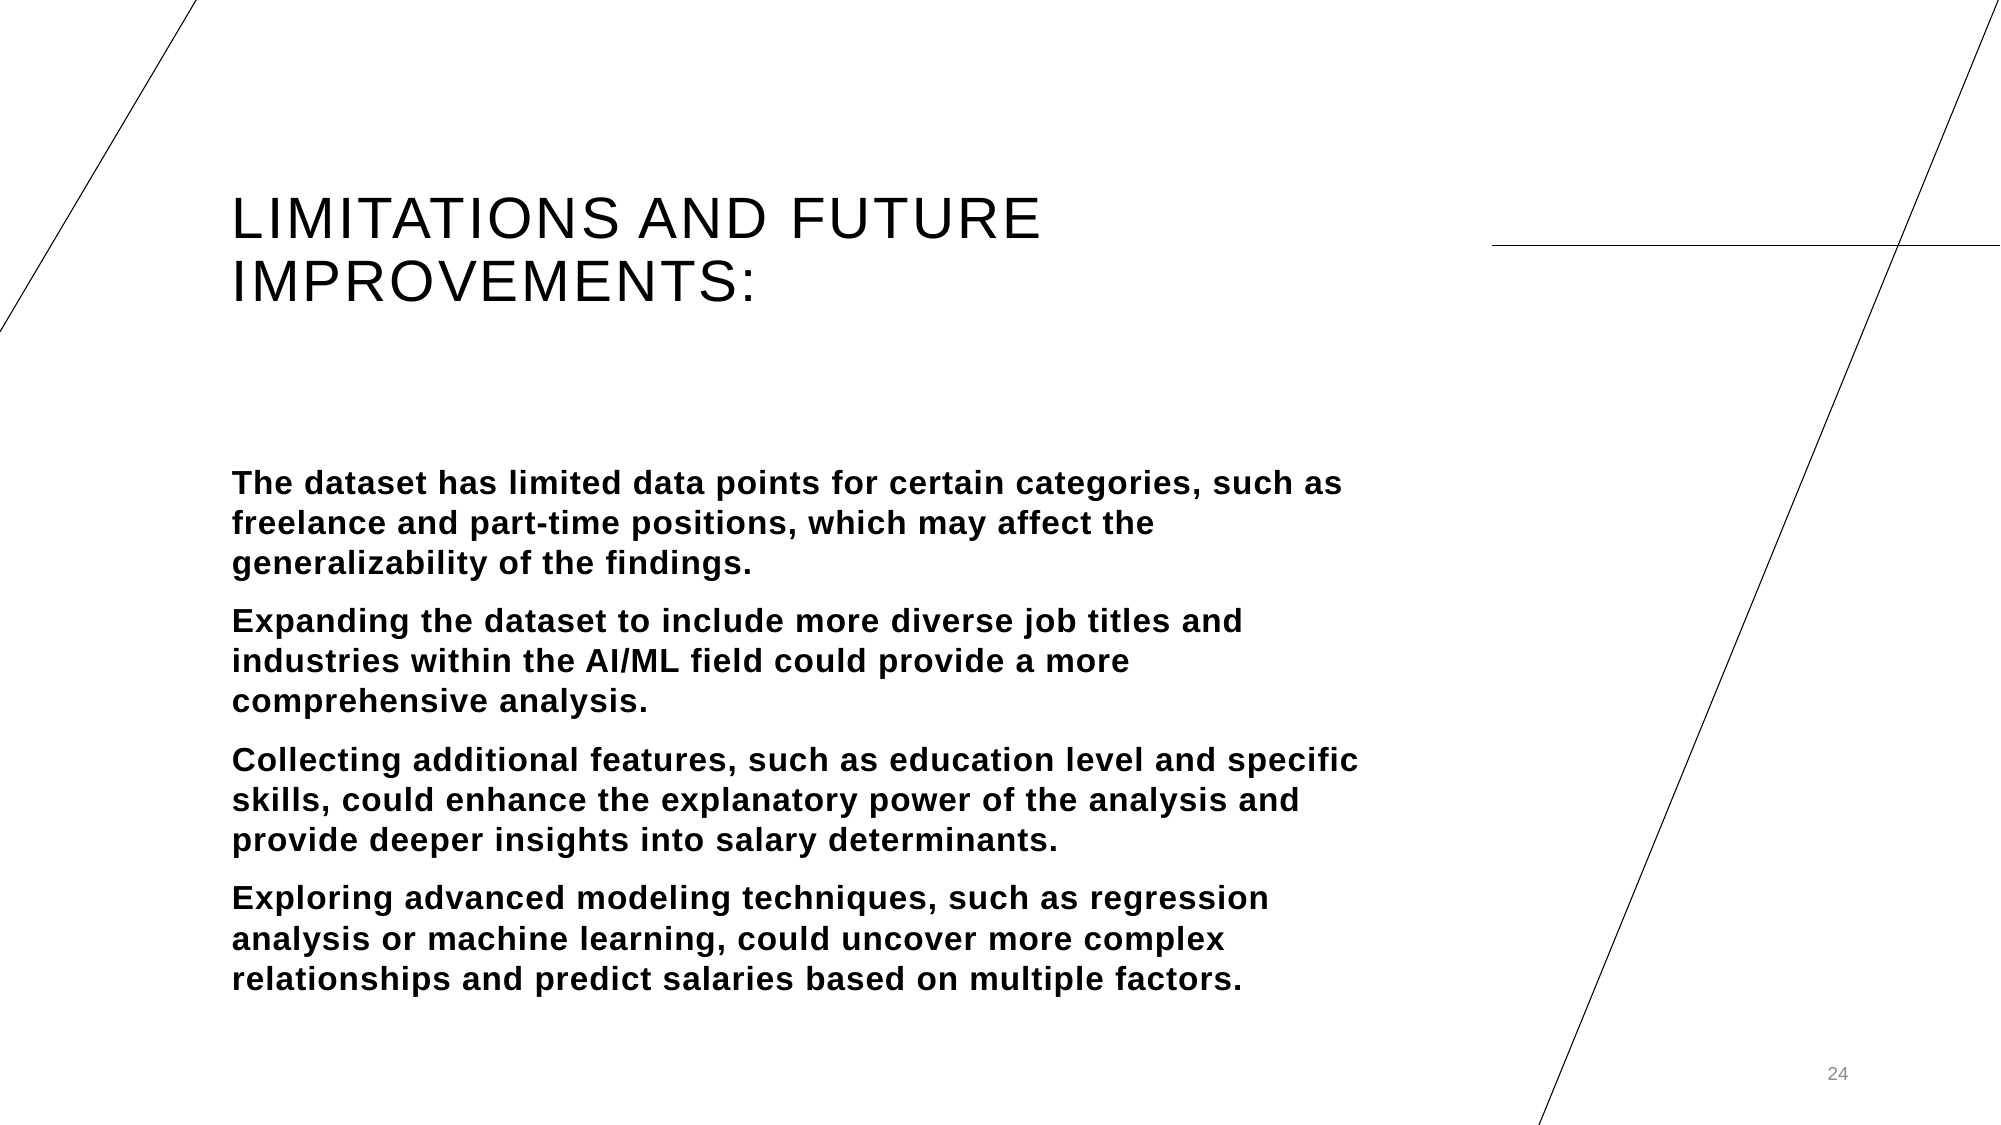

# Limitations and future improvements:
The dataset has limited data points for certain categories, such as freelance and part-time positions, which may affect the generalizability of the findings.
Expanding the dataset to include more diverse job titles and industries within the AI/ML field could provide a more comprehensive analysis.
Collecting additional features, such as education level and specific skills, could enhance the explanatory power of the analysis and provide deeper insights into salary determinants.
Exploring advanced modeling techniques, such as regression analysis or machine learning, could uncover more complex relationships and predict salaries based on multiple factors.
24